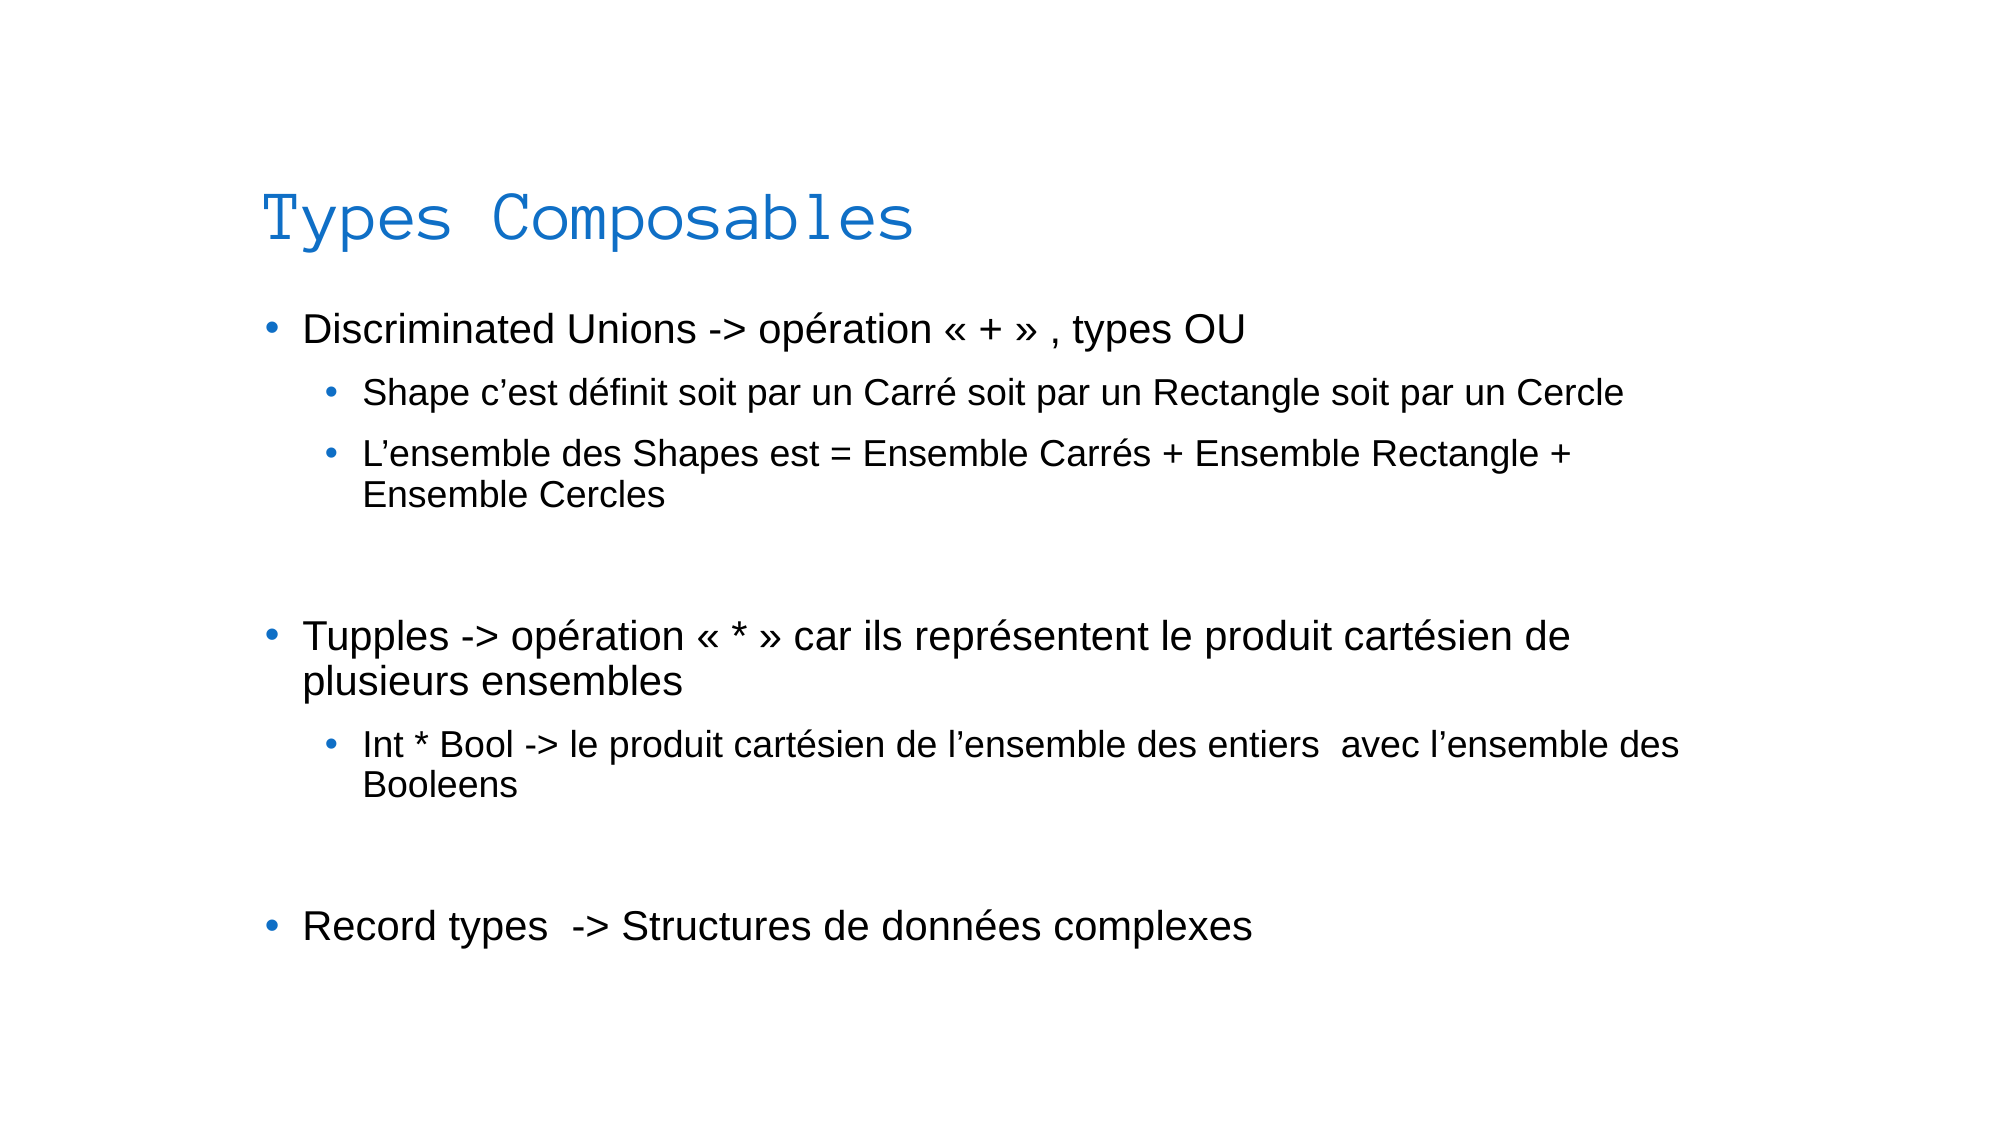

Types Composables
Discriminated Unions -> opération « + » , types OU
Shape c’est définit soit par un Carré soit par un Rectangle soit par un Cercle
L’ensemble des Shapes est = Ensemble Carrés + Ensemble Rectangle + Ensemble Cercles

Tupples -> opération « * » car ils représentent le produit cartésien de plusieurs ensembles
Int * Bool -> le produit cartésien de l’ensemble des entiers  avec l’ensemble des Booleens

Record types  -> Structures de données complexes